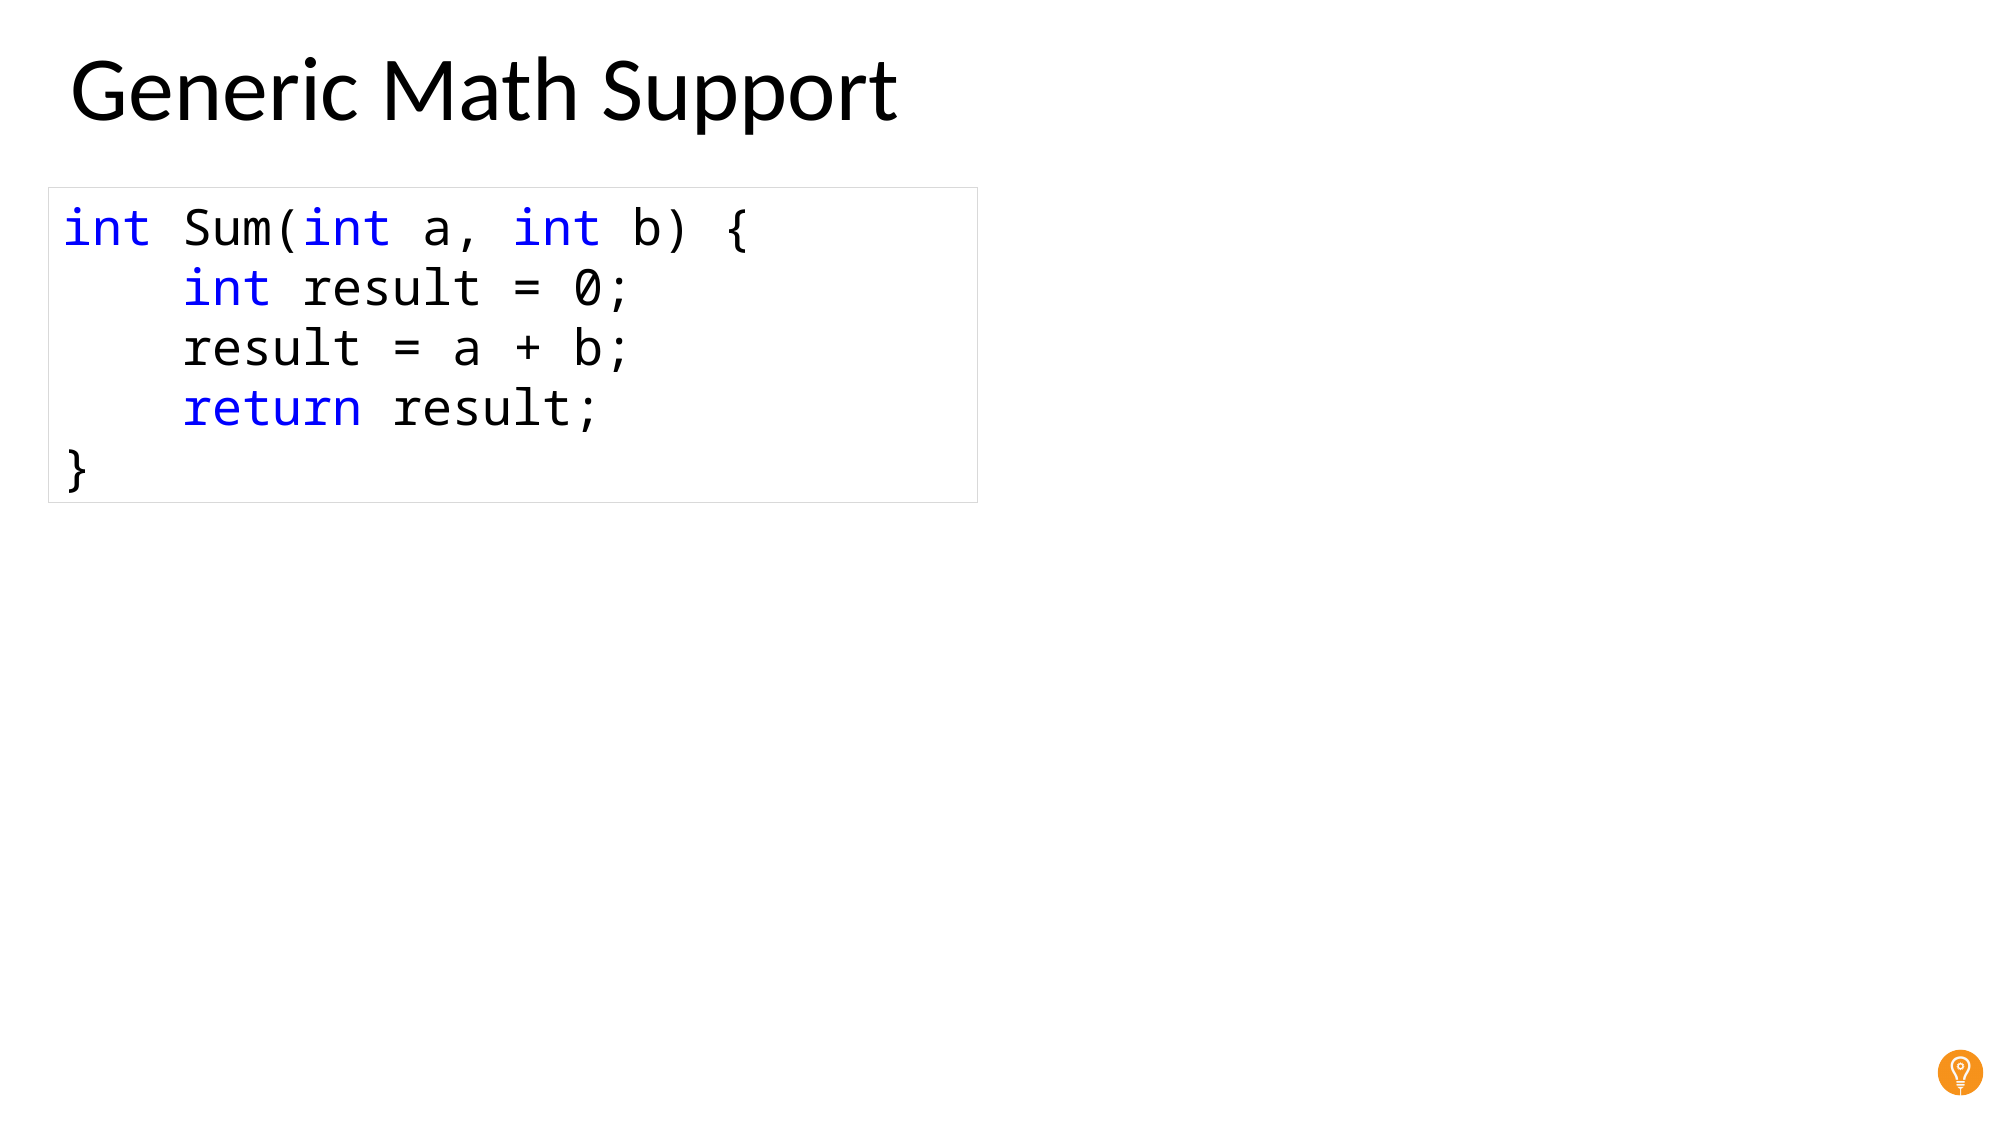

# Generic Math Support
int Sum(int a, int b) {
    int result = 0;
    result = a + b;
    return result;
}